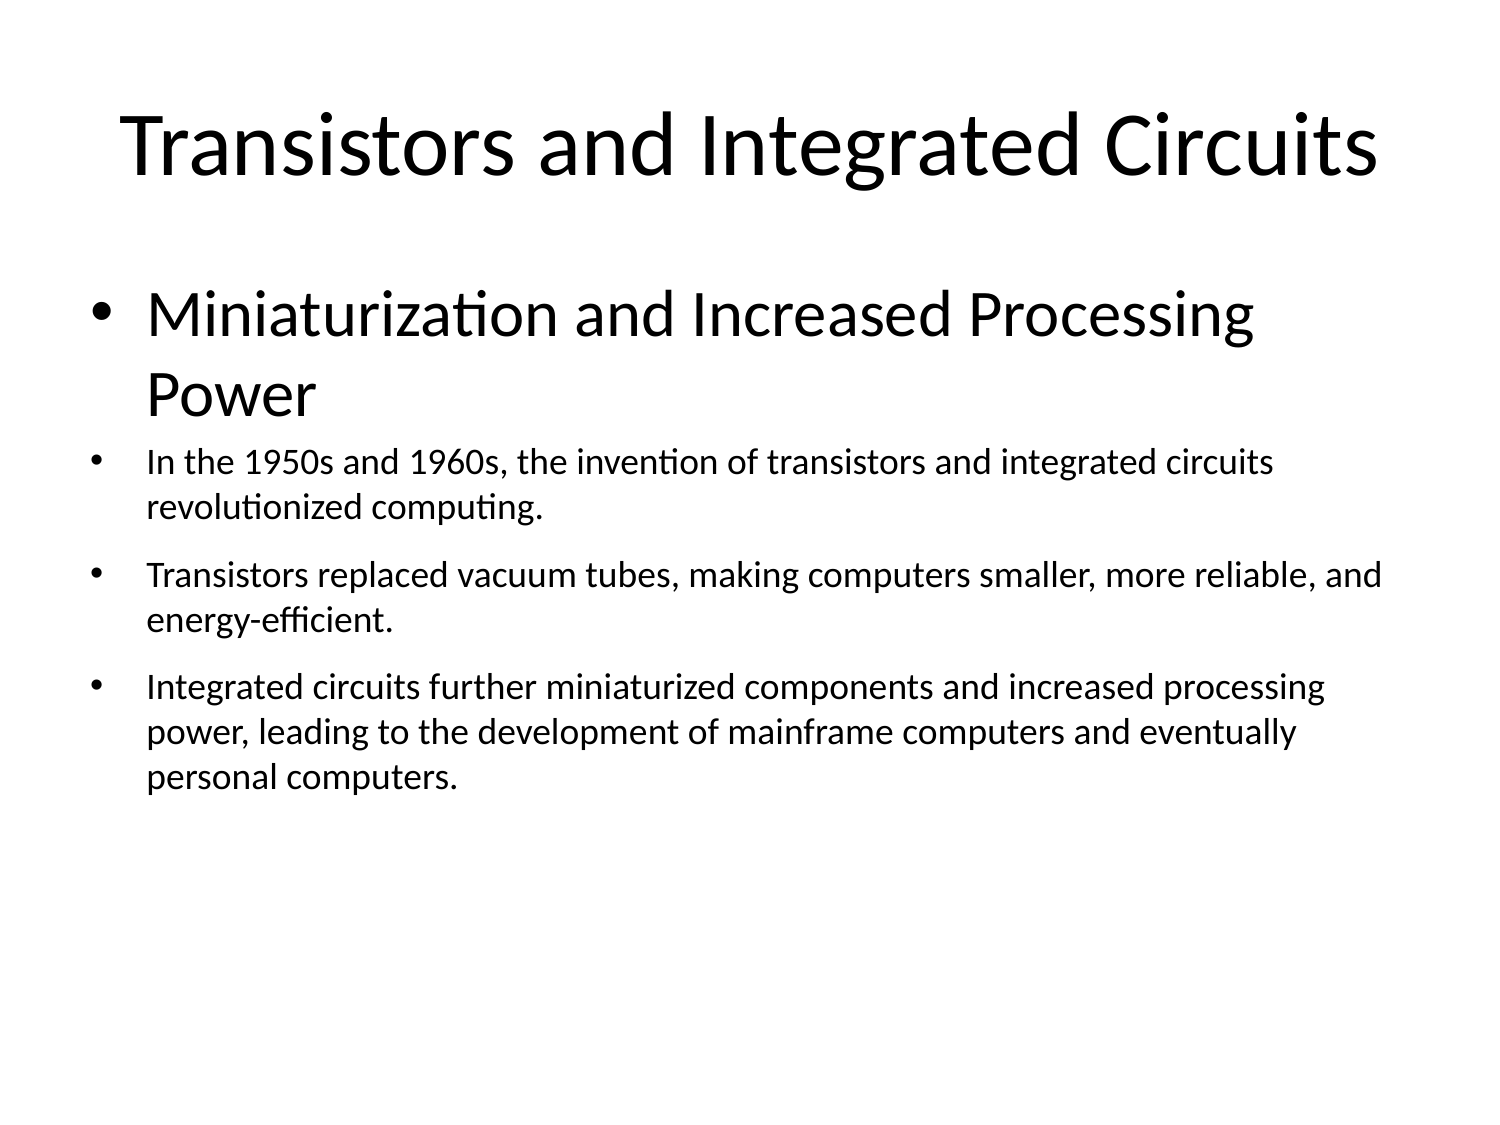

# Transistors and Integrated Circuits
Miniaturization and Increased Processing Power
In the 1950s and 1960s, the invention of transistors and integrated circuits revolutionized computing.
Transistors replaced vacuum tubes, making computers smaller, more reliable, and energy-efficient.
Integrated circuits further miniaturized components and increased processing power, leading to the development of mainframe computers and eventually personal computers.